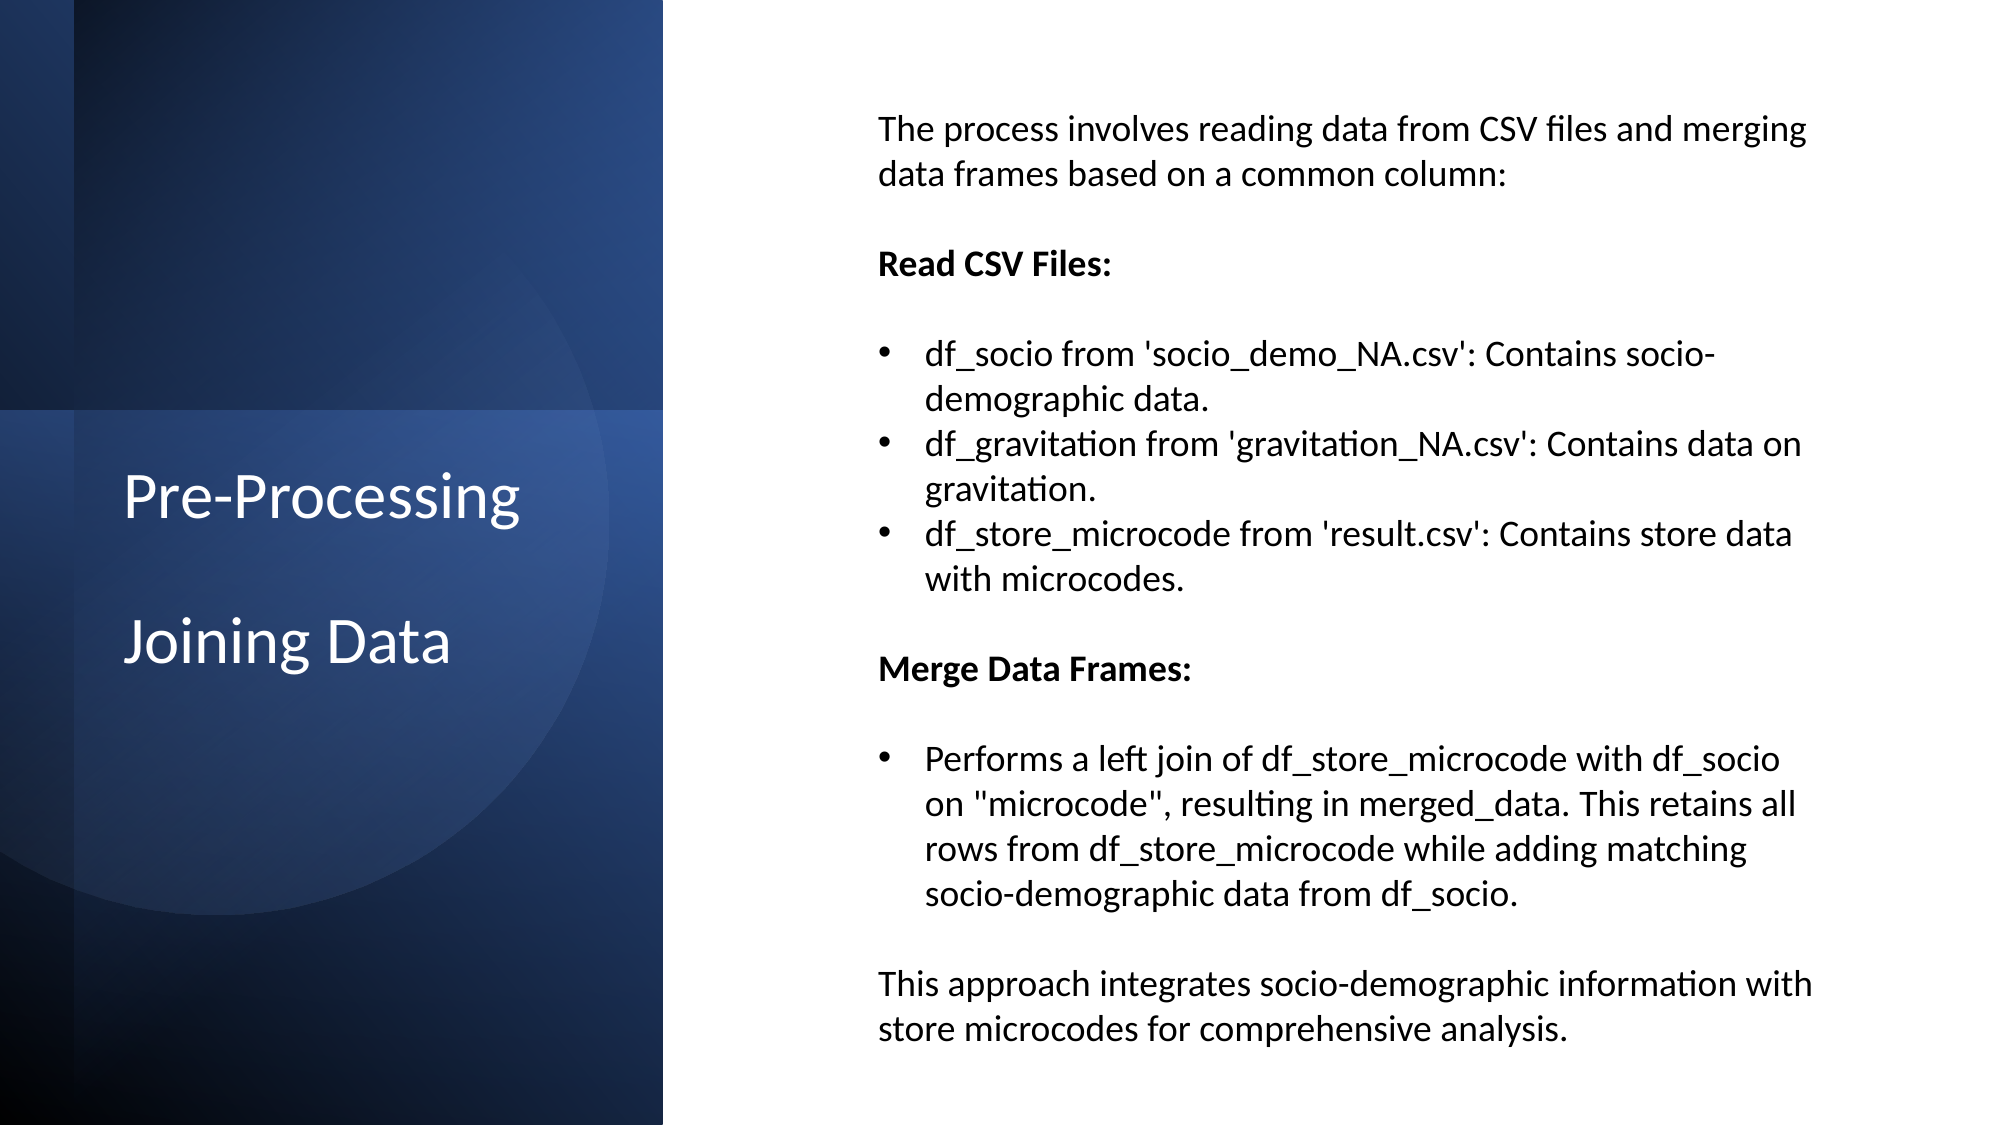

The process involves reading data from CSV files and merging data frames based on a common column:

Read CSV Files:

df_socio from 'socio_demo_NA.csv': Contains socio-demographic data.
df_gravitation from 'gravitation_NA.csv': Contains data on gravitation.
df_store_microcode from 'result.csv': Contains store data with microcodes.

Merge Data Frames:

Performs a left join of df_store_microcode with df_socio on "microcode", resulting in merged_data. This retains all rows from df_store_microcode while adding matching socio-demographic data from df_socio.

This approach integrates socio-demographic information with store microcodes for comprehensive analysis.

Pre-Processing
Joining Data